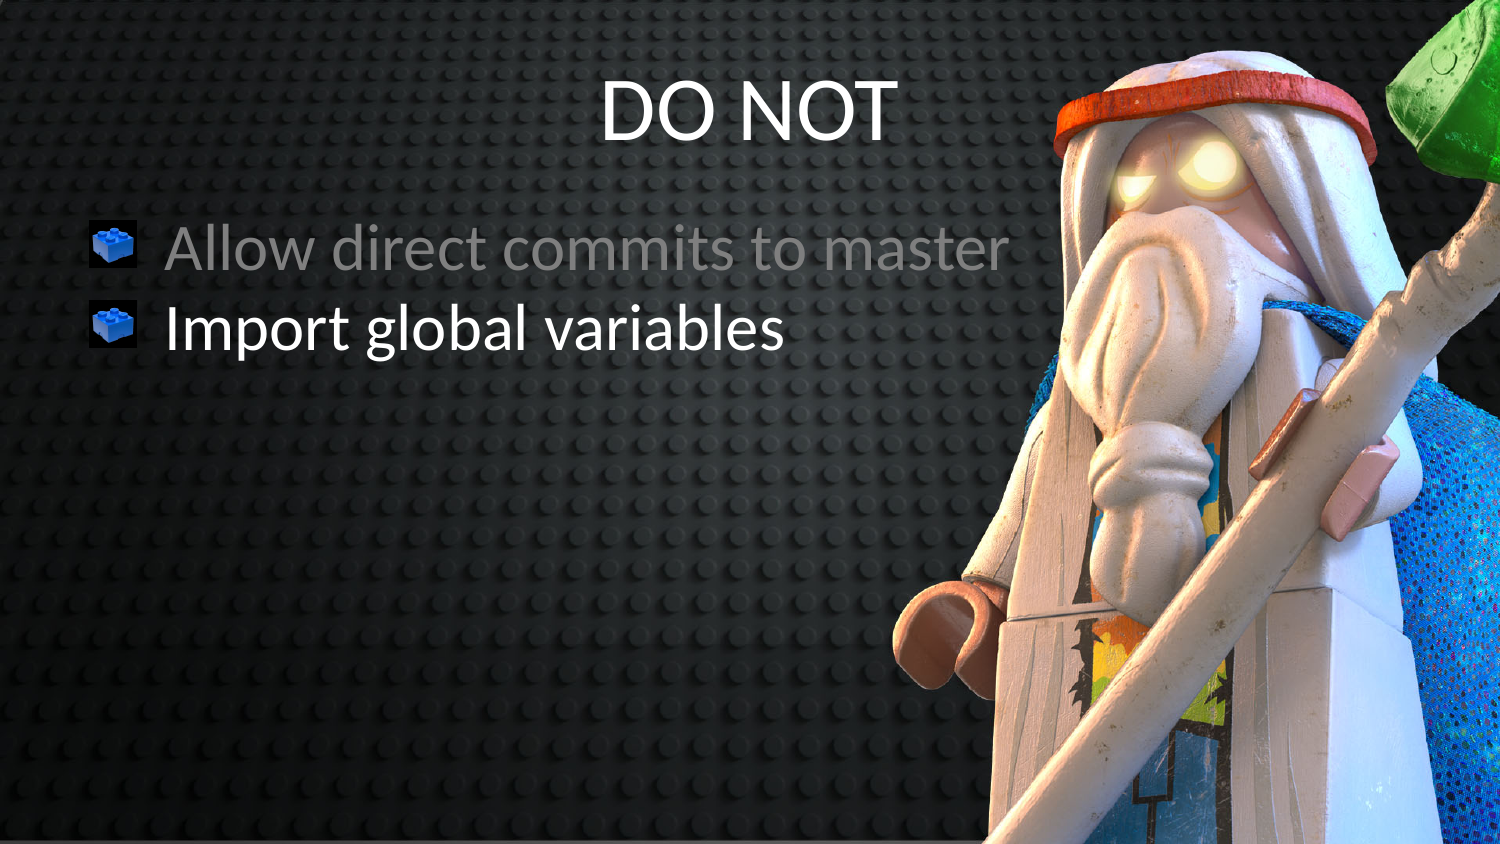

DO NOT
Allow direct commits to master
Import global variables